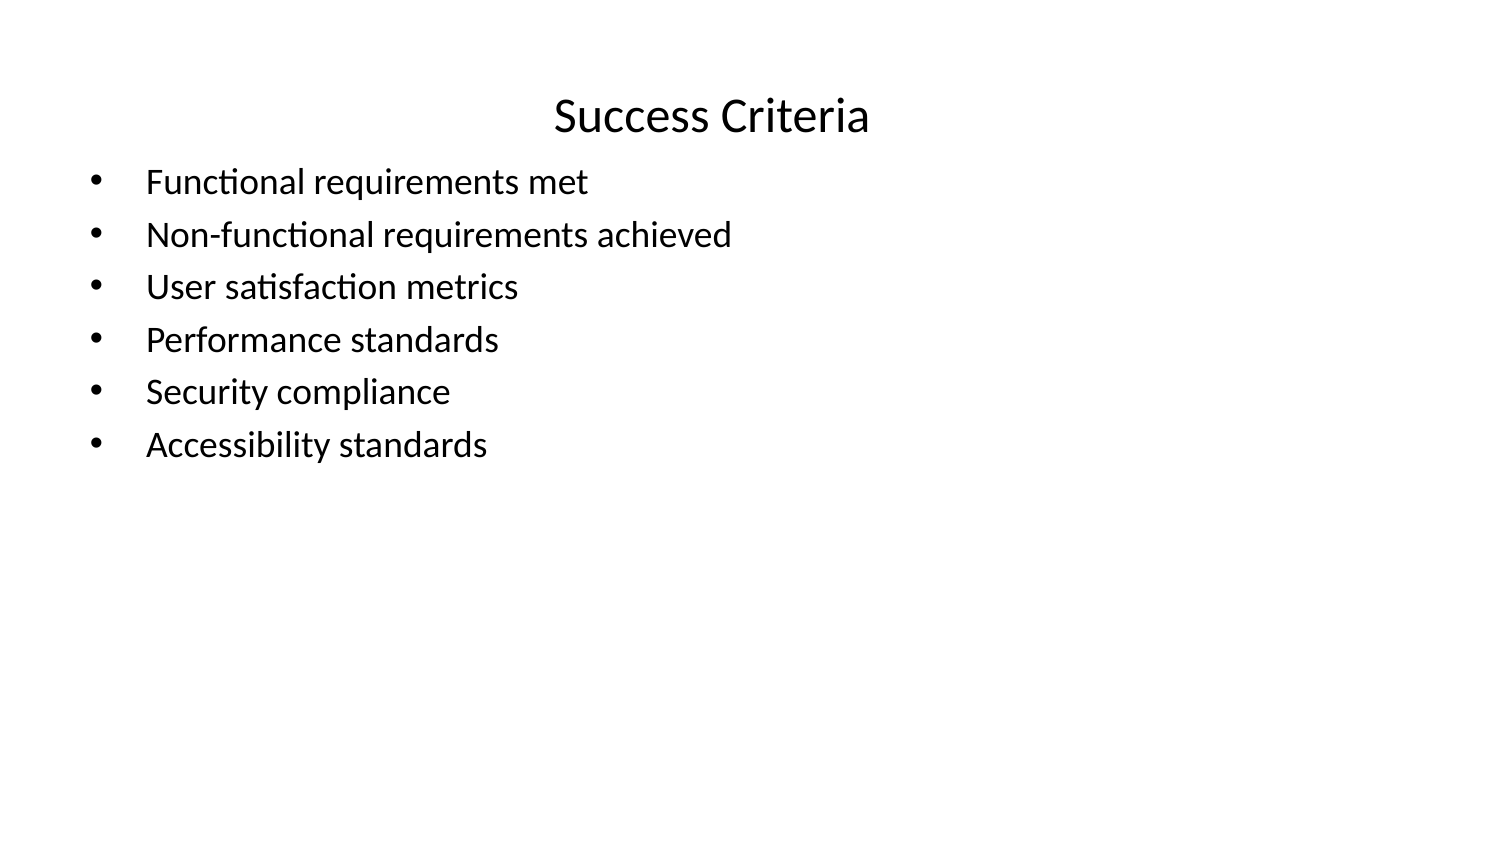

Success Criteria
Functional requirements met
Non-functional requirements achieved
User satisfaction metrics
Performance standards
Security compliance
Accessibility standards